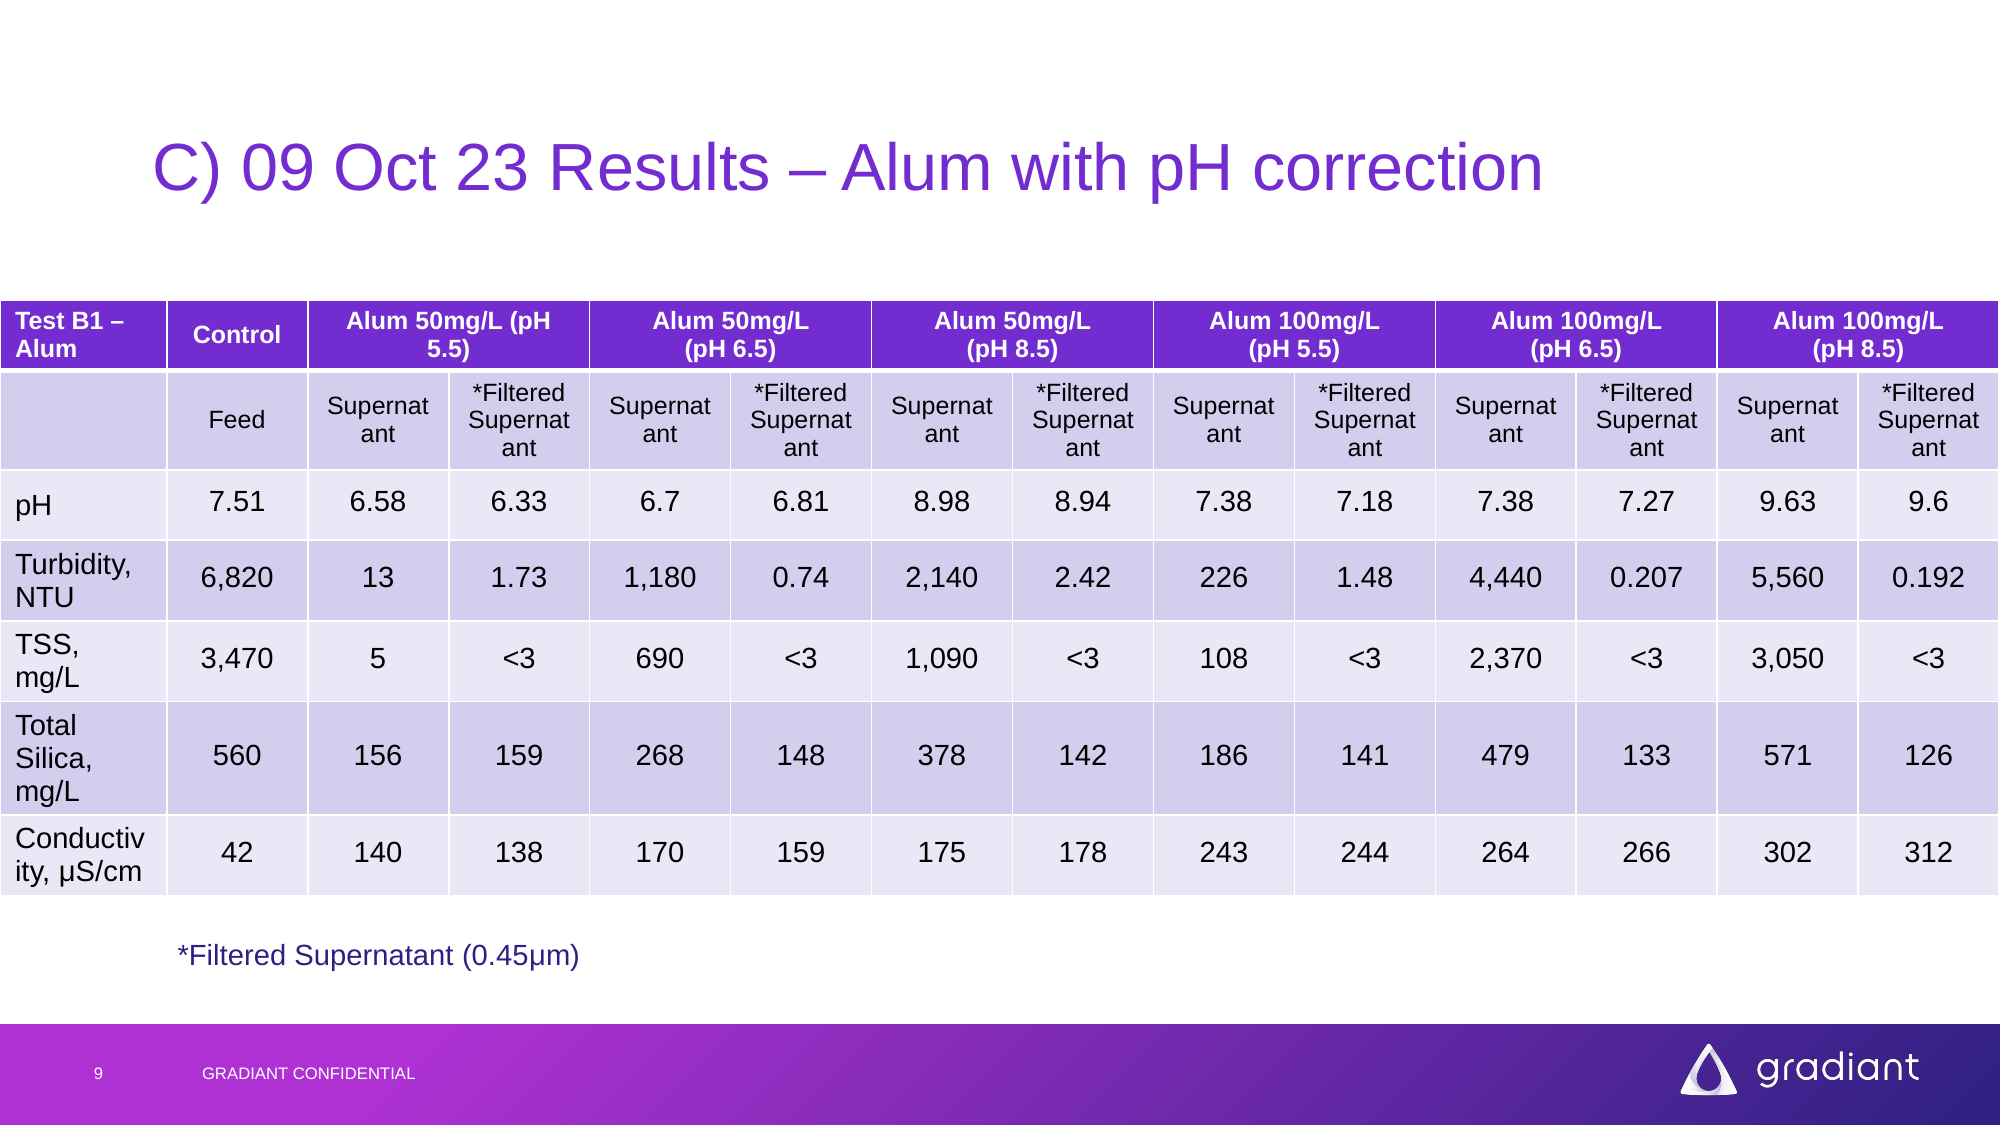

# C) 09 Oct 23 Results – Alum with pH correction
| Test B1 – Alum | Control | Alum 50mg/L (pH 5.5) |  | Alum 50mg/L (pH 6.5) |  | Alum 50mg/L (pH 8.5) |  | Alum 100mg/L (pH 5.5) |  | Alum 100mg/L (pH 6.5) |  | Alum 100mg/L (pH 8.5) |  |
| --- | --- | --- | --- | --- | --- | --- | --- | --- | --- | --- | --- | --- | --- |
|  | Feed | Supernatant | \*Filtered Supernatant | Supernatant | \*Filtered Supernatant | Supernatant | \*Filtered Supernatant | Supernatant | \*Filtered Supernatant | Supernatant | \*Filtered Supernatant | Supernatant | \*Filtered Supernatant |
| pH | 7.51 | 6.58 | 6.33 | 6.7 | 6.81 | 8.98 | 8.94 | 7.38 | 7.18 | 7.38 | 7.27 | 9.63 | 9.6 |
| Turbidity, NTU | 6,820 | 13 | 1.73 | 1,180 | 0.74 | 2,140 | 2.42 | 226 | 1.48 | 4,440 | 0.207 | 5,560 | 0.192 |
| TSS, mg/L | 3,470 | 5 | <3 | 690 | <3 | 1,090 | <3 | 108 | <3 | 2,370 | <3 | 3,050 | <3 |
| Total Silica, mg/L | 560 | 156 | 159 | 268 | 148 | 378 | 142 | 186 | 141 | 479 | 133 | 571 | 126 |
| Conductivity, μS/cm | 42 | 140 | 138 | 170 | 159 | 175 | 178 | 243 | 244 | 264 | 266 | 302 | 312 |
*Filtered Supernatant (0.45μm)
9
GRADIANT CONFIDENTIAL